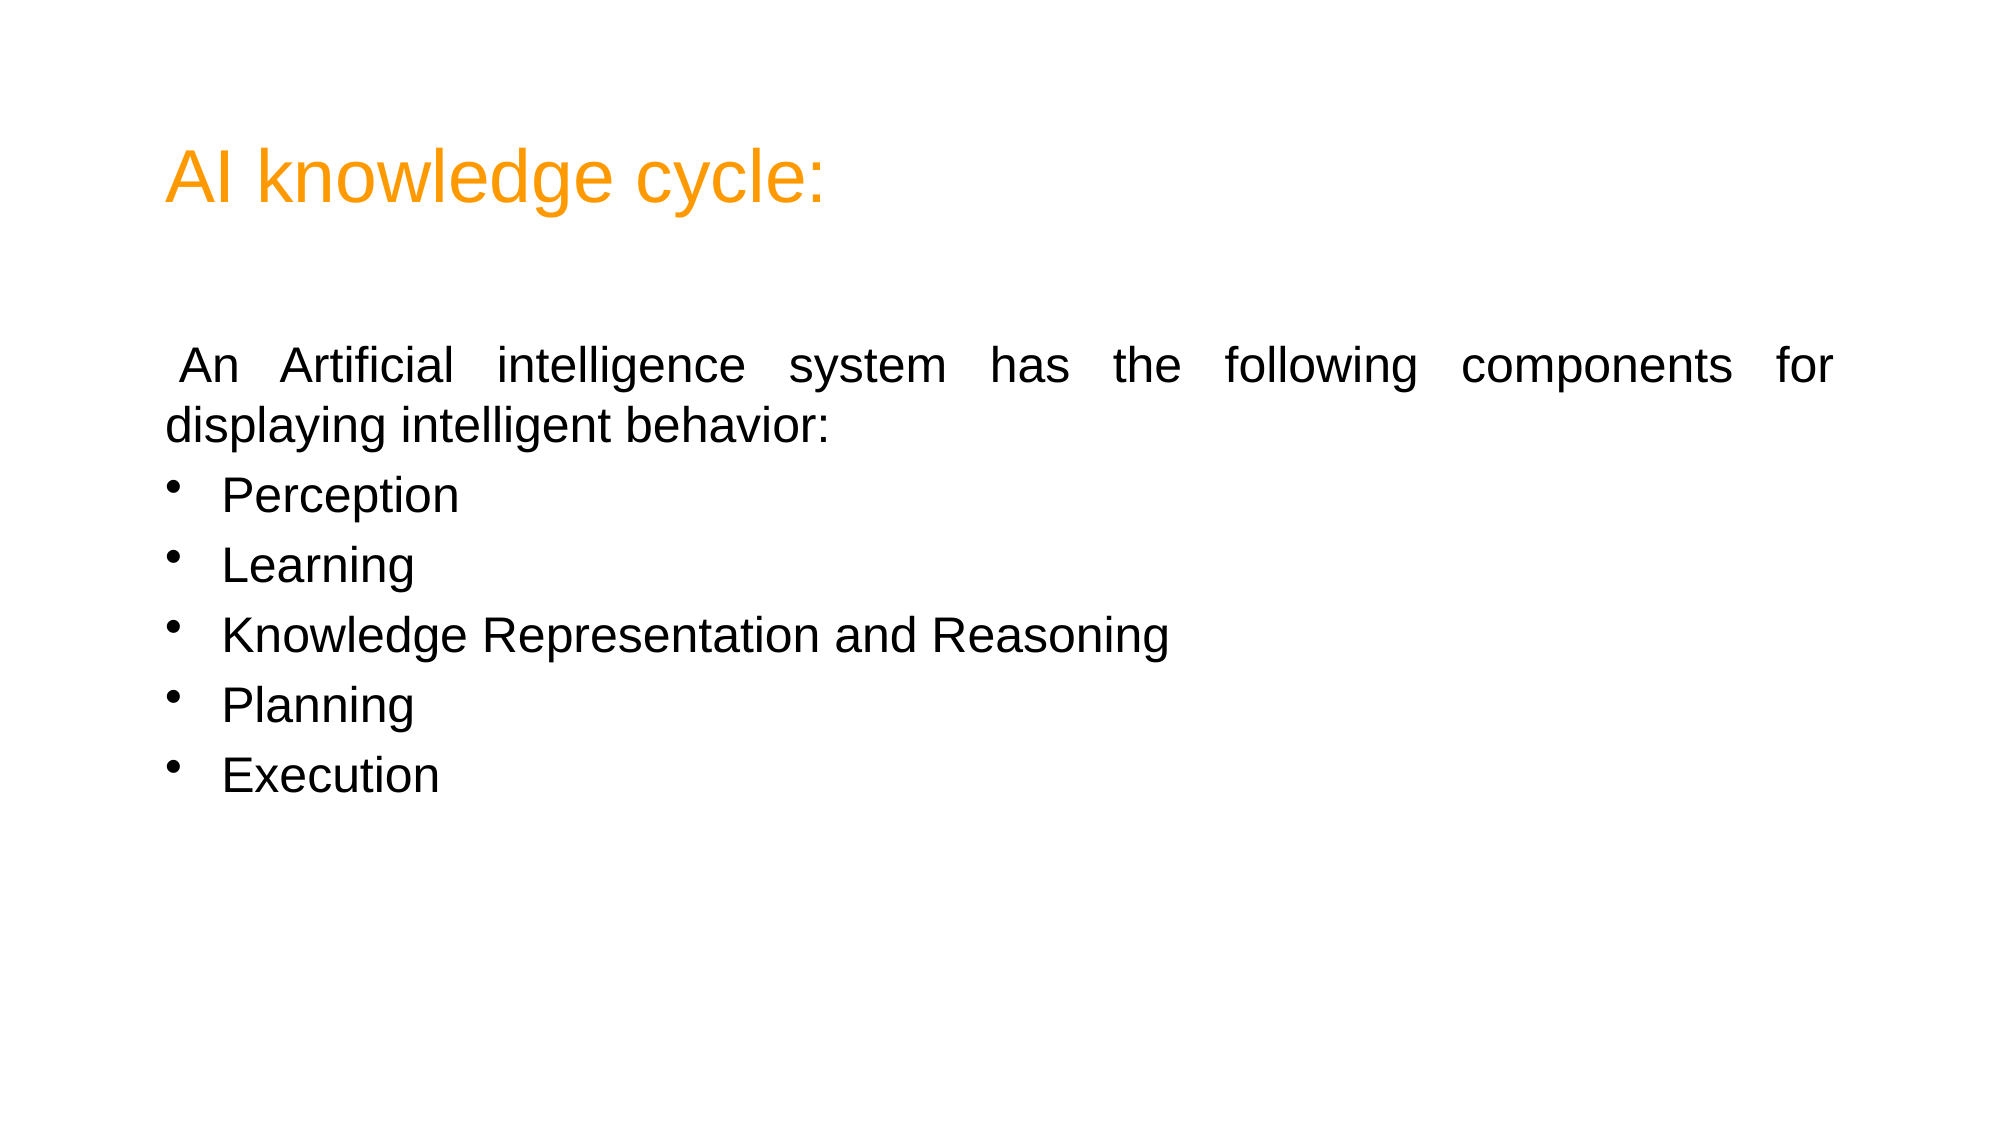

# AI knowledge cycle:
 An Artificial intelligence system has the following components for displaying intelligent behavior:
Perception
Learning
Knowledge Representation and Reasoning
Planning
Execution